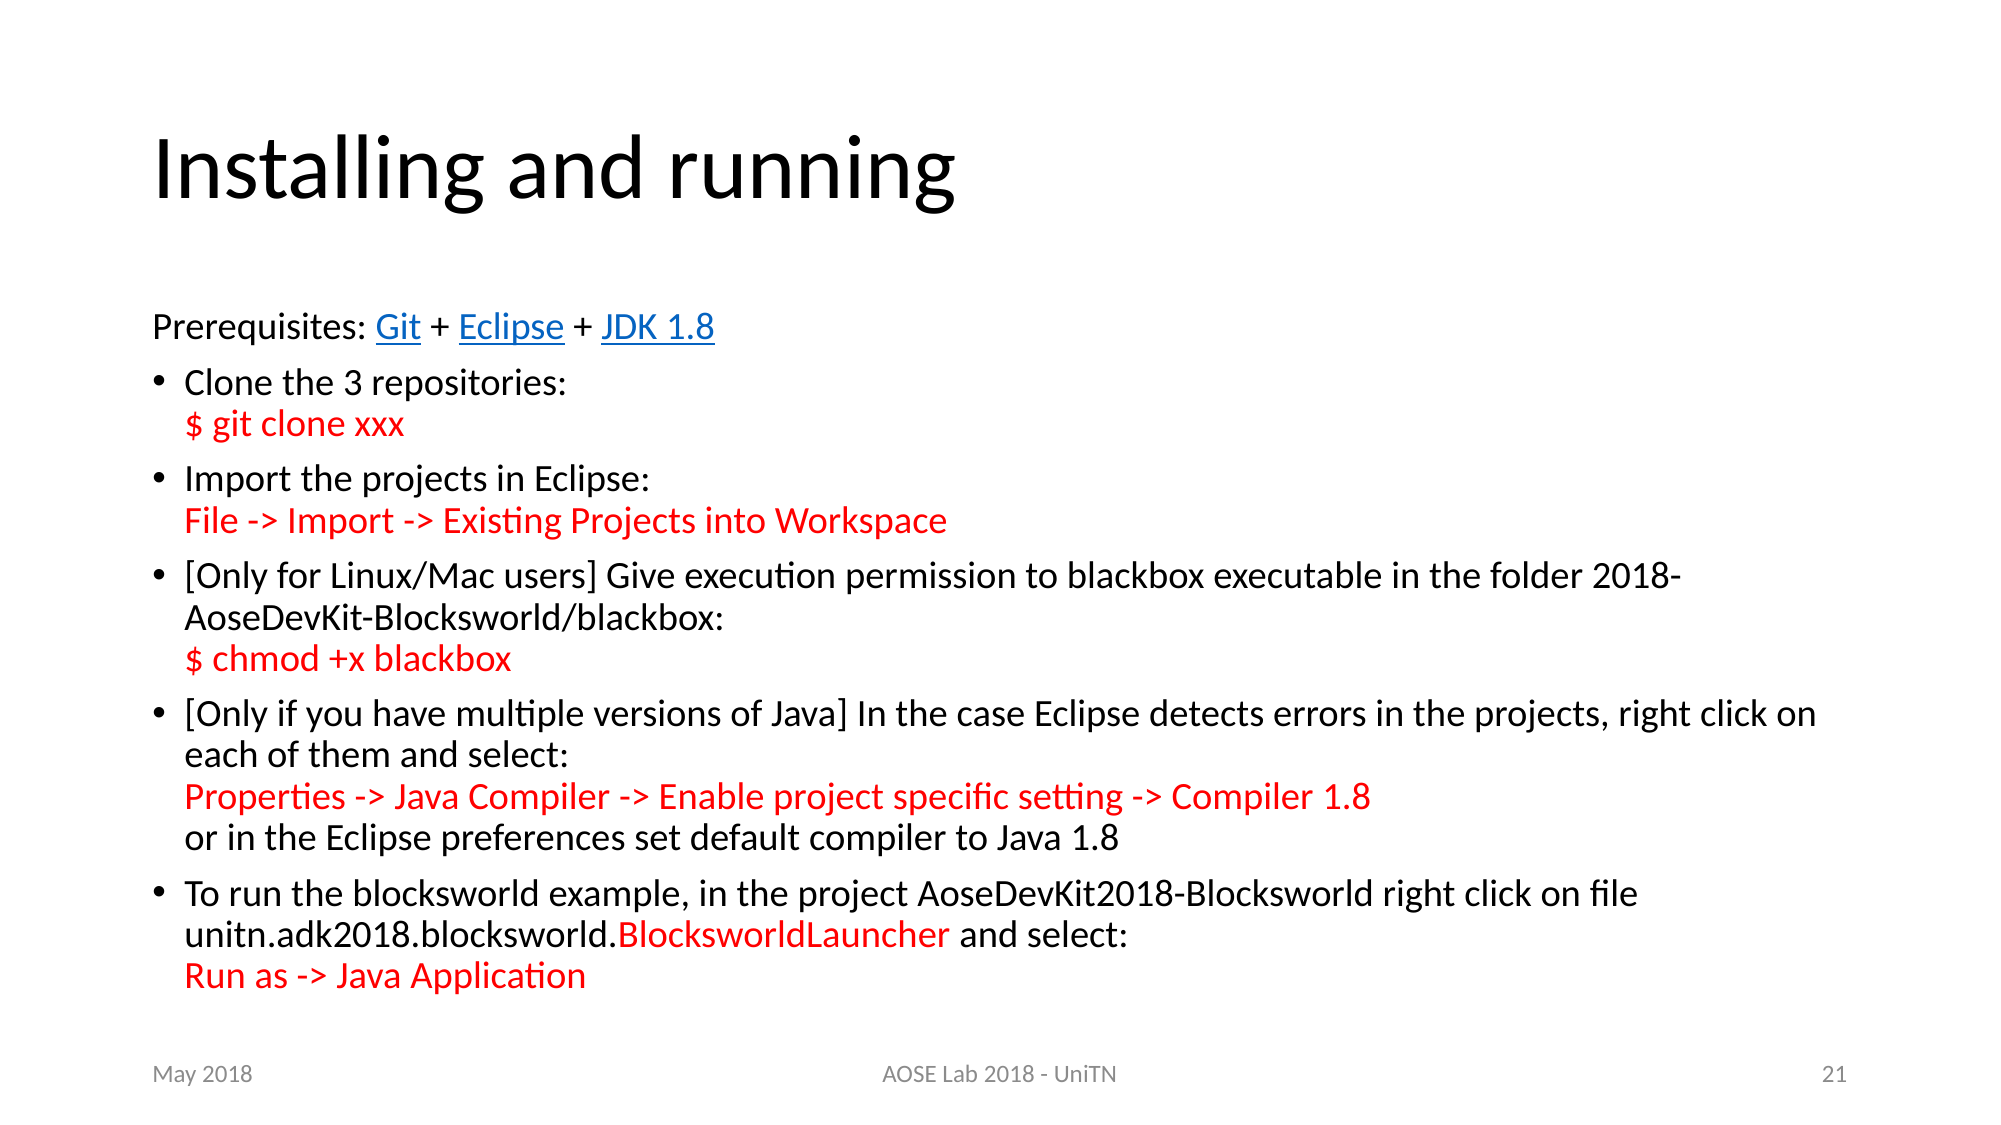

# Installing and running
Prerequisites: Git + Eclipse + JDK 1.8
Clone the 3 repositories:
$ git clone xxx
Import the projects in Eclipse:
File -> Import -> Existing Projects into Workspace
[Only for Linux/Mac users] Give execution permission to blackbox executable in the folder 2018-AoseDevKit-Blocksworld/blackbox:
$ chmod +x blackbox
[Only if you have multiple versions of Java] In the case Eclipse detects errors in the projects, right click on each of them and select:
Properties -> Java Compiler -> Enable project specific setting -> Compiler 1.8
or in the Eclipse preferences set default compiler to Java 1.8
To run the blocksworld example, in the project AoseDevKit2018-Blocksworld right click on file unitn.adk2018.blocksworld.BlocksworldLauncher and select:
Run as -> Java Application
May 2018
AOSE Lab 2018 - UniTN
21